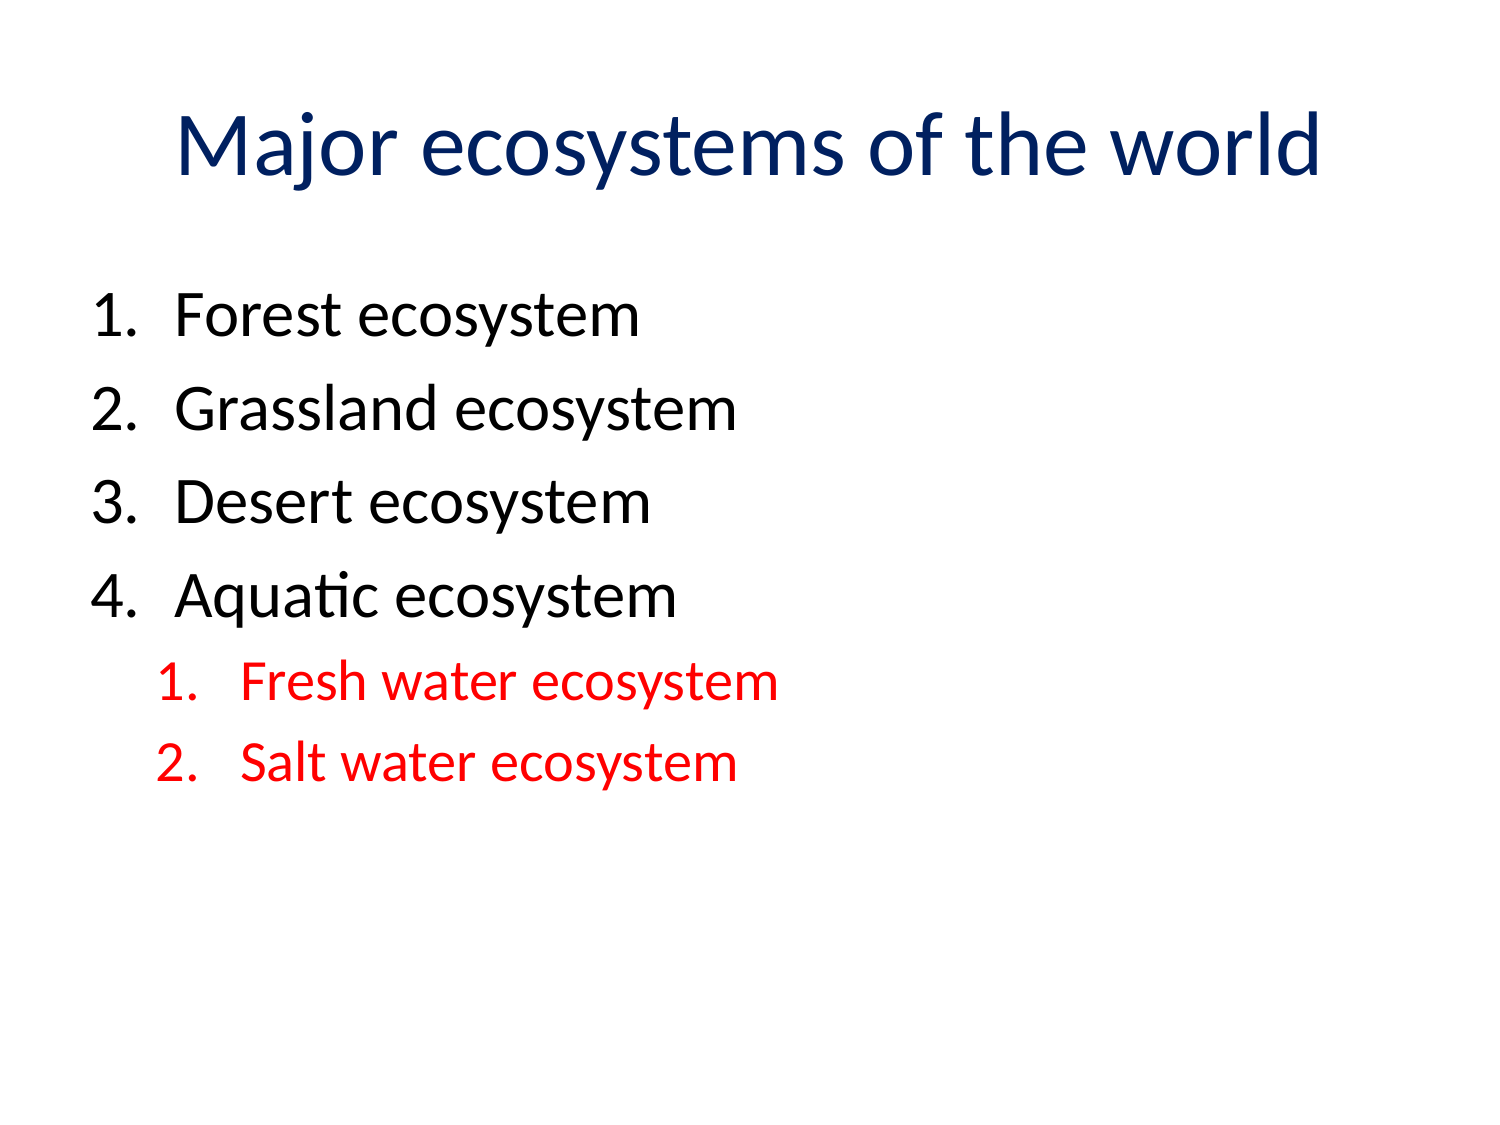

# Major ecosystems of the world
Forest ecosystem
Grassland ecosystem
Desert ecosystem
Aquatic ecosystem
Fresh water ecosystem
Salt water ecosystem